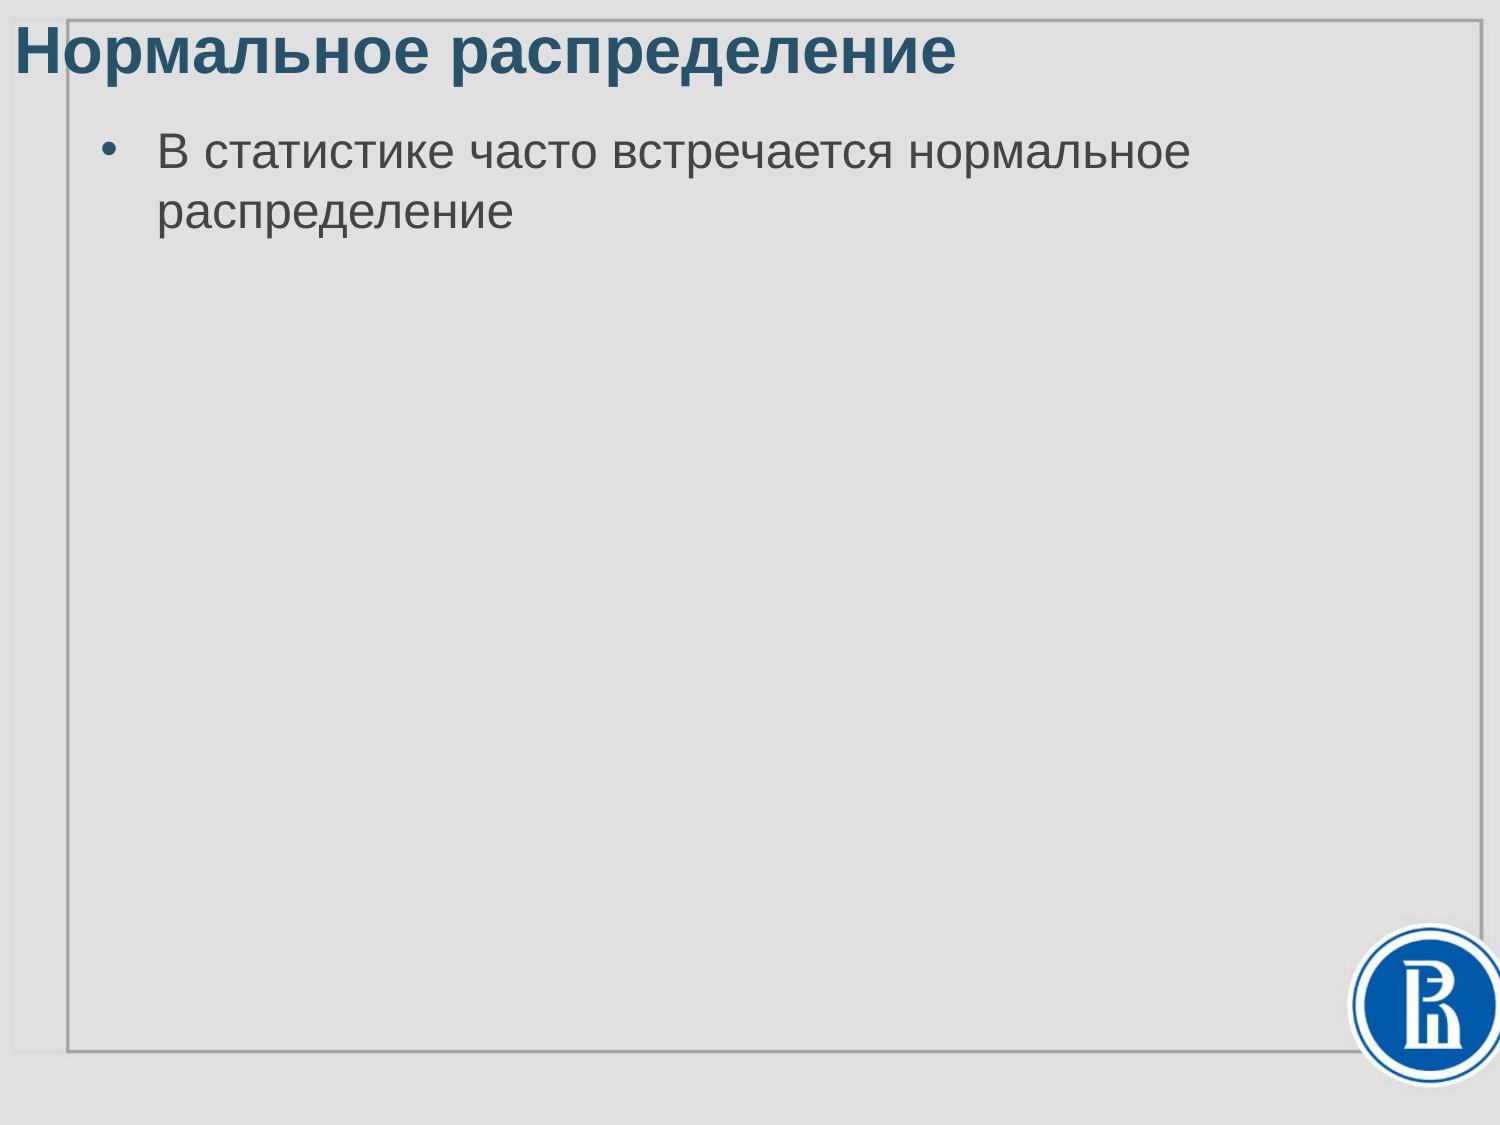

Нормальное распределение
В статистике часто встречается нормальное распределение